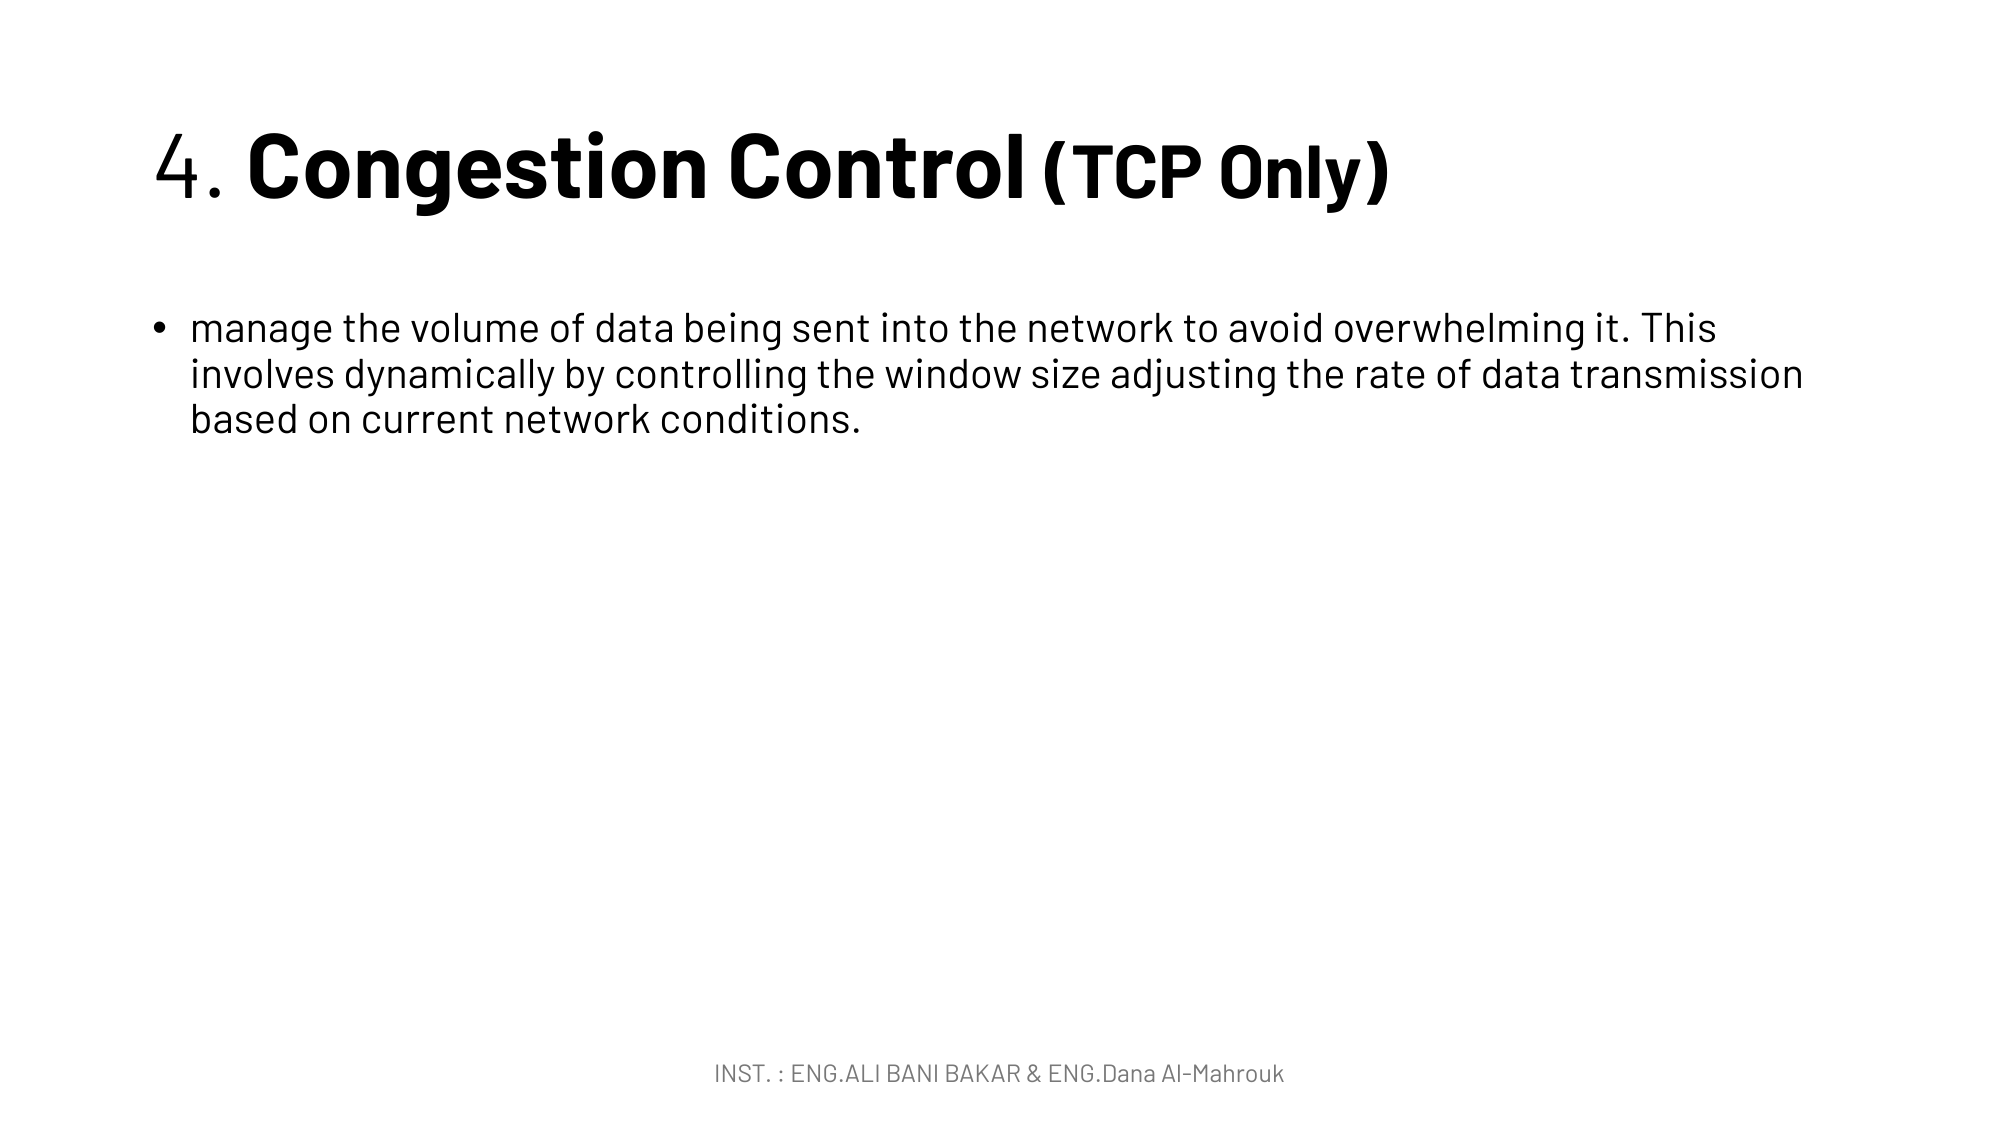

# 4. Congestion Control (TCP Only)
manage the volume of data being sent into the network to avoid overwhelming it. This involves dynamically by controlling the window size adjusting the rate of data transmission based on current network conditions.
INST. : ENG.ALI BANI BAKAR & ENG.Dana Al-Mahrouk